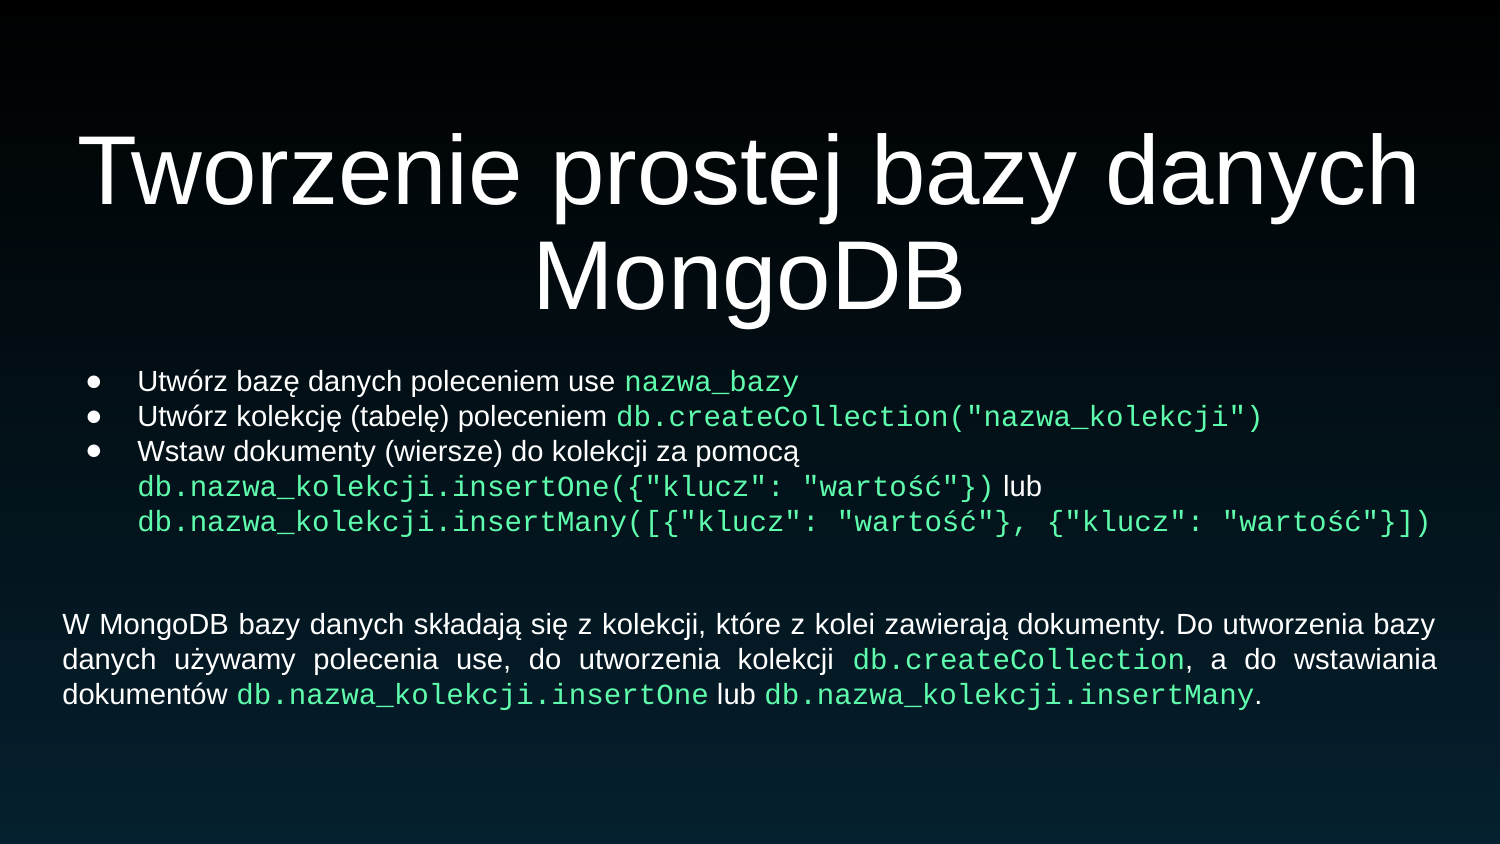

# Tworzenie prostej bazy danych MongoDB
Utwórz bazę danych poleceniem use nazwa_bazy
Utwórz kolekcję (tabelę) poleceniem db.createCollection("nazwa_kolekcji")
Wstaw dokumenty (wiersze) do kolekcji za pomocą db.nazwa_kolekcji.insertOne({"klucz": "wartość"}) lub db.nazwa_kolekcji.insertMany([{"klucz": "wartość"}, {"klucz": "wartość"}])

W MongoDB bazy danych składają się z kolekcji, które z kolei zawierają dokumenty. Do utworzenia bazy danych używamy polecenia use, do utworzenia kolekcji db.createCollection, a do wstawiania dokumentów db.nazwa_kolekcji.insertOne lub db.nazwa_kolekcji.insertMany.